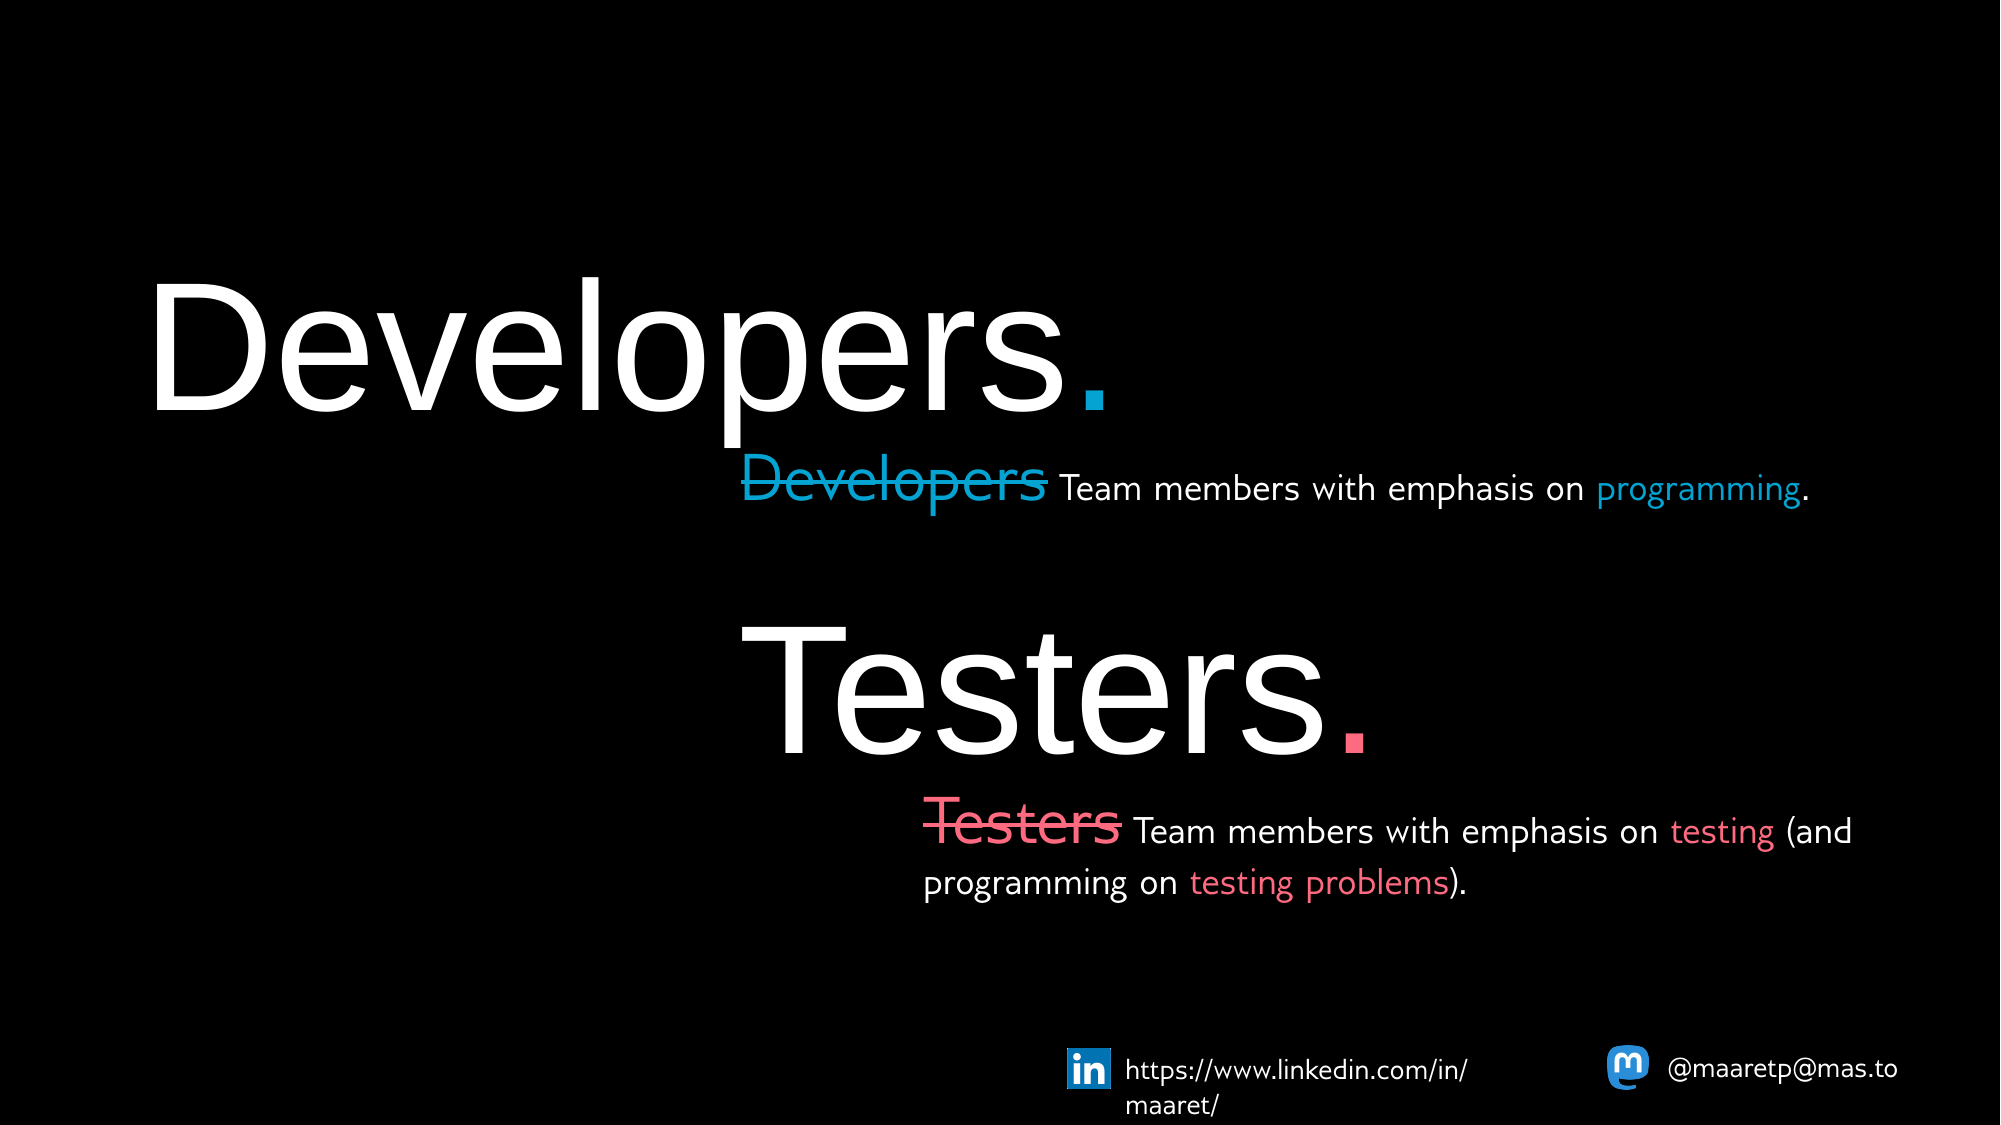

Developers.
Developers Team members with emphasis on programming.
Testers.
Testers Team members with emphasis on testing (and programming on testing problems).